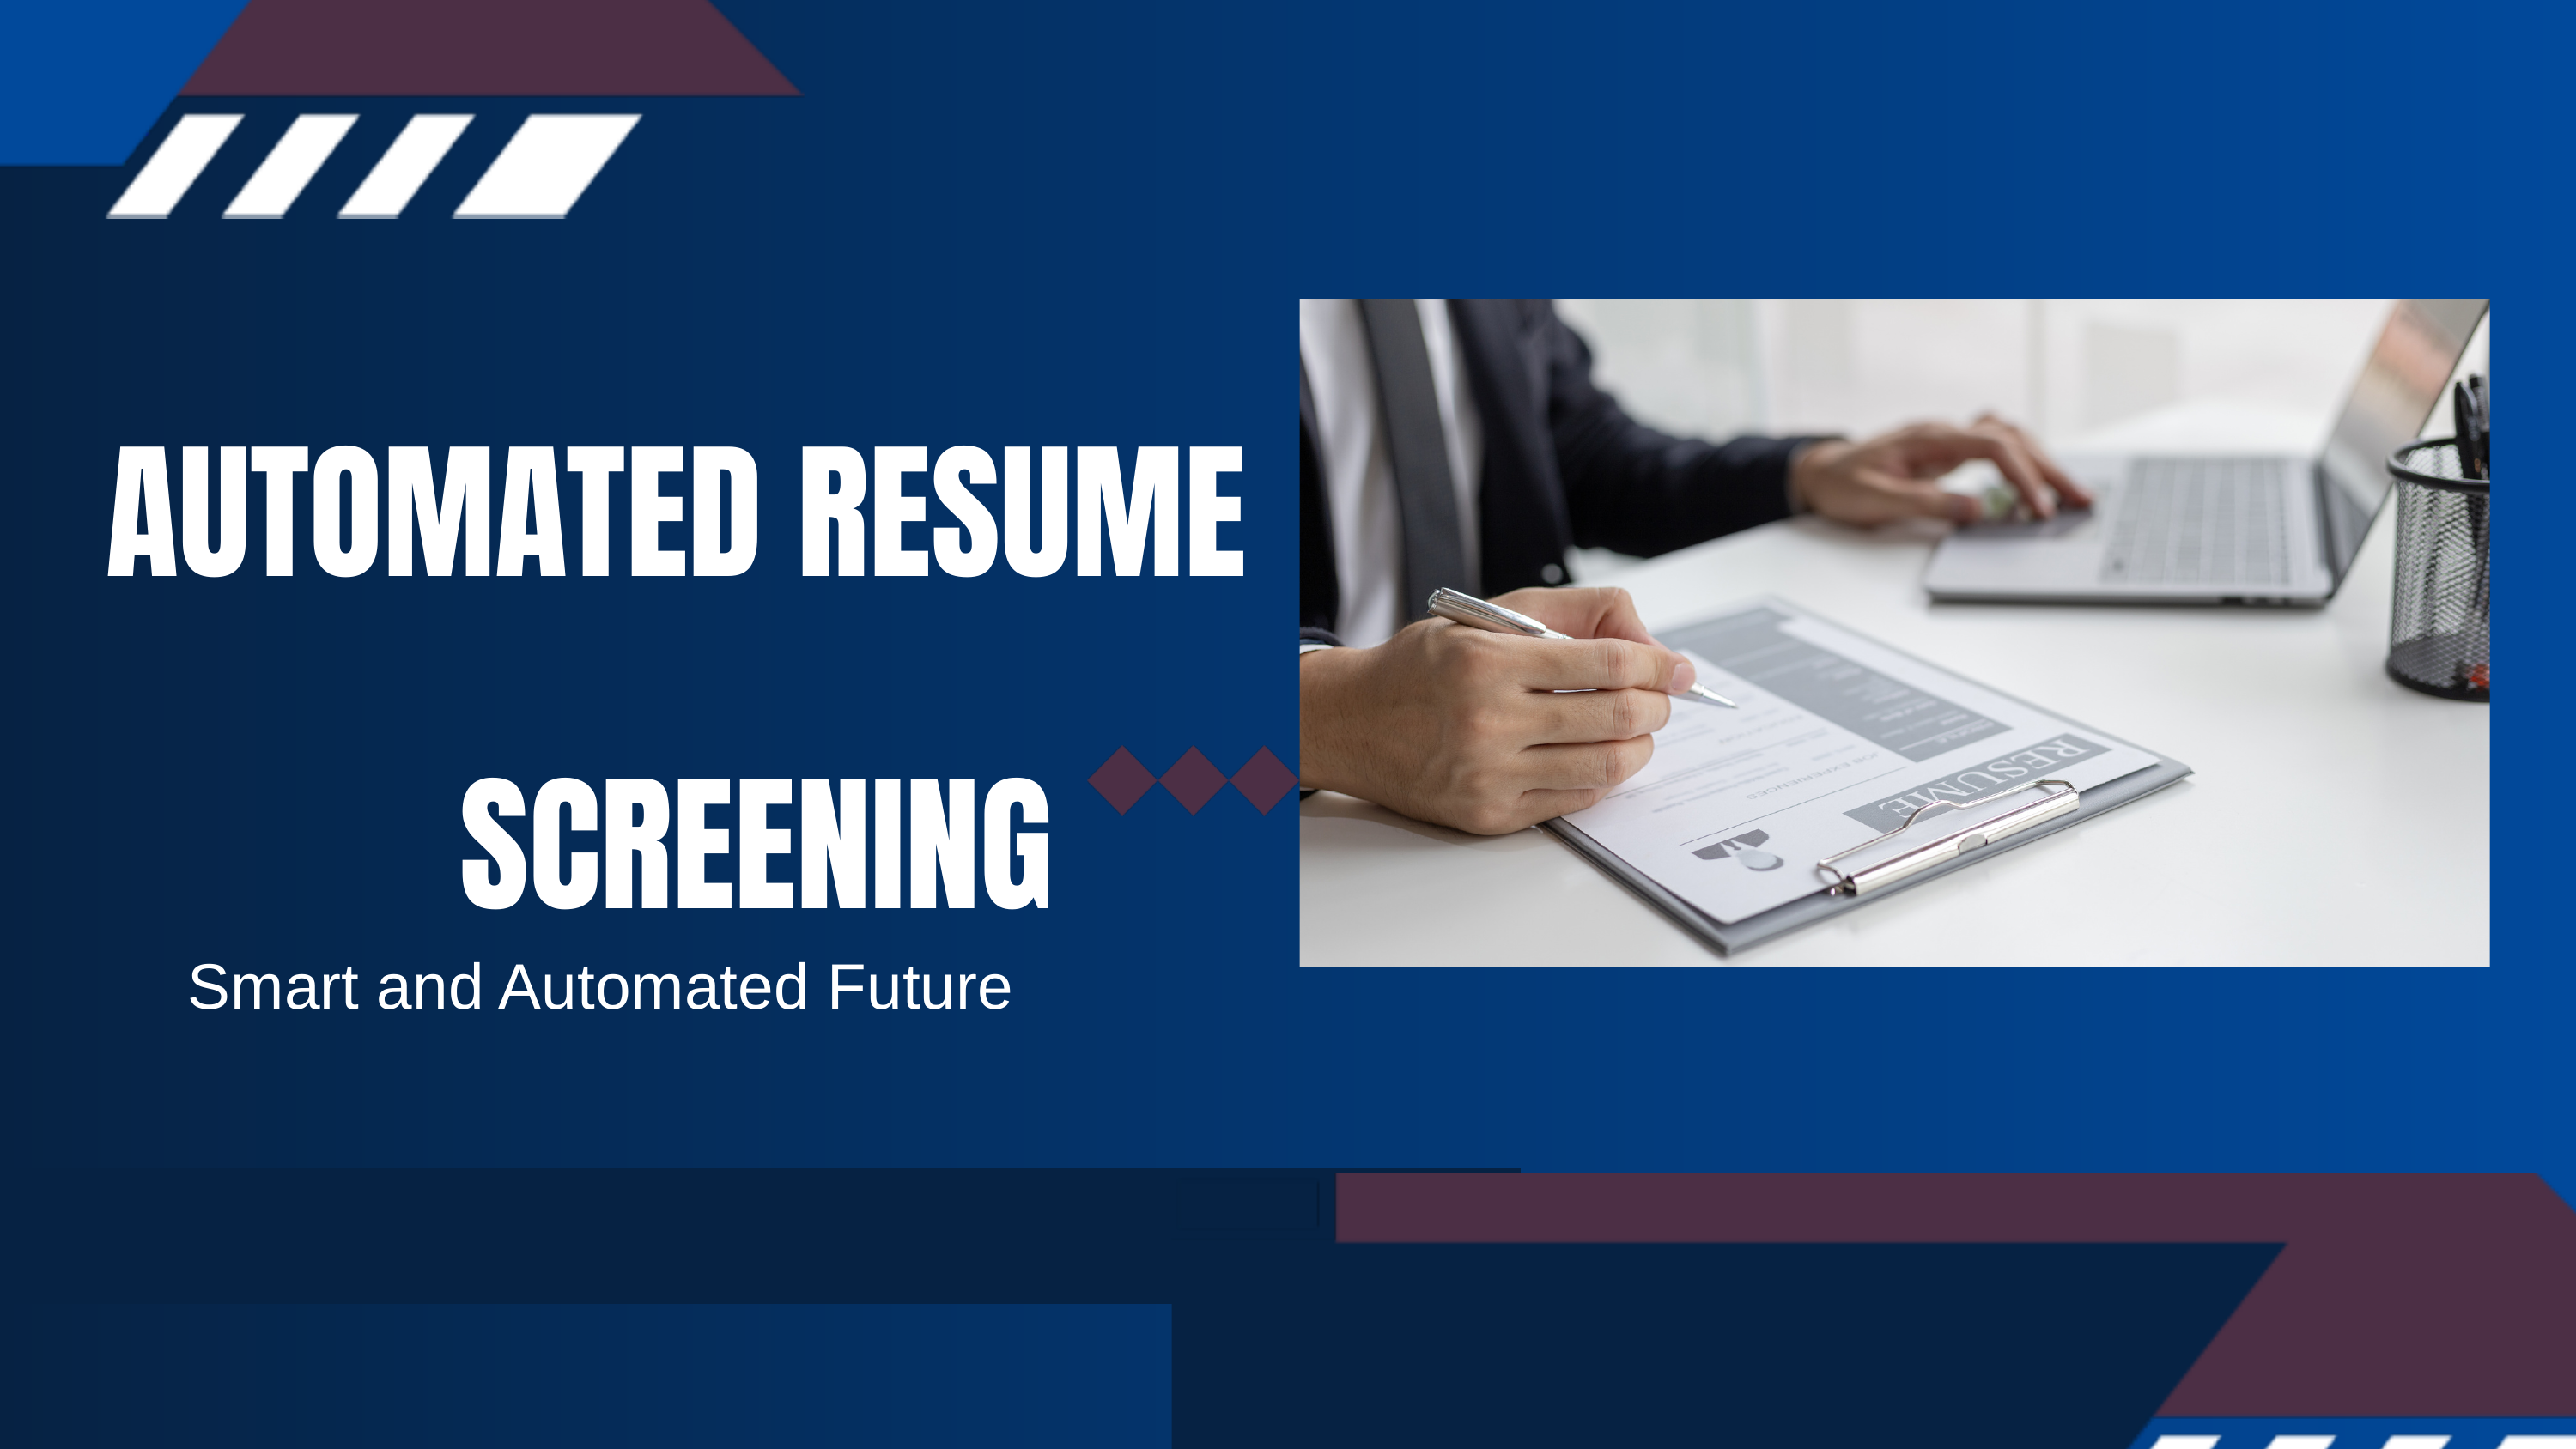

AUTOMATED RESUME
          SCREENING

Smart and Automated Future